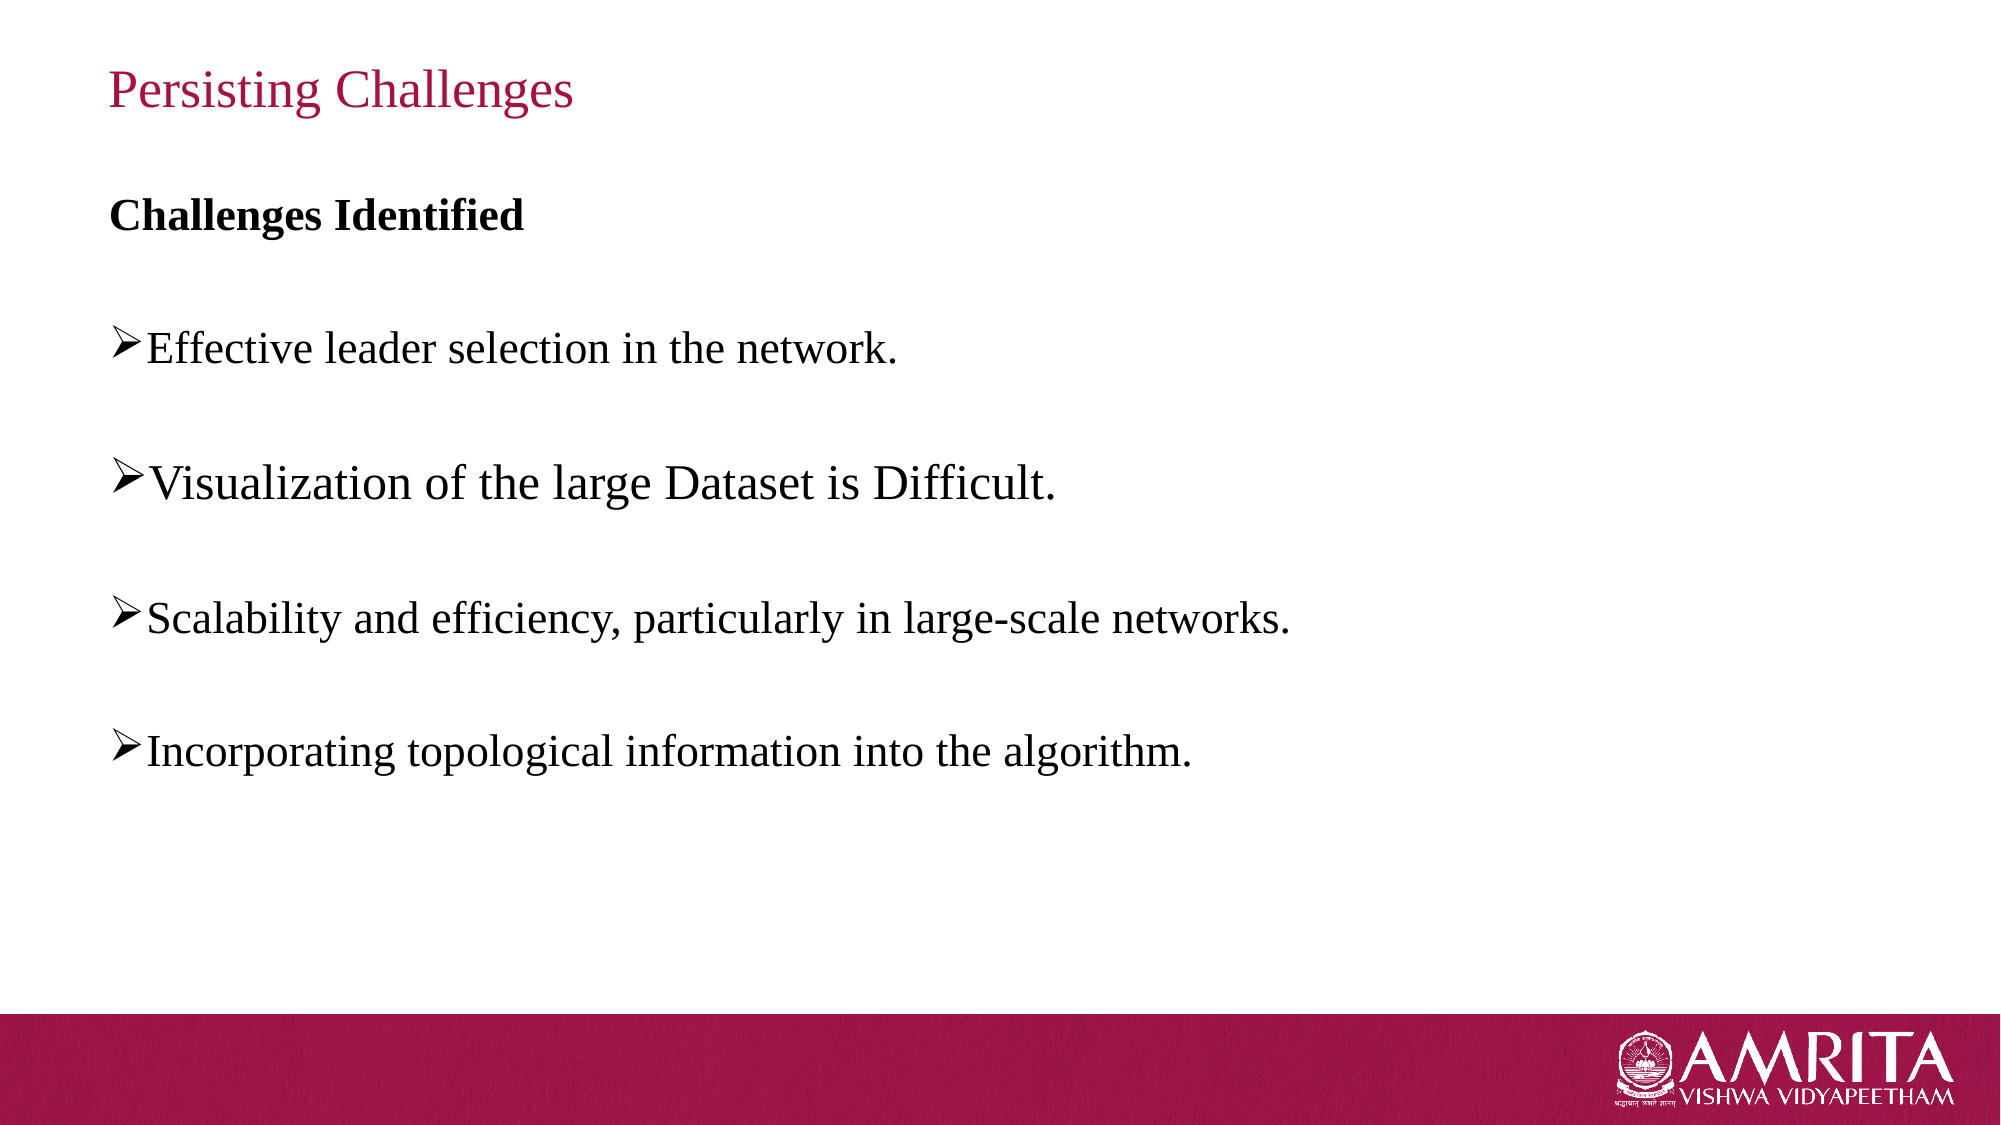

# Persisting Challenges
Challenges Identified

Effective leader selection in the network.

Visualization of the large Dataset is Difficult.

Scalability and efficiency, particularly in large-scale networks.

Incorporating topological information into the algorithm.